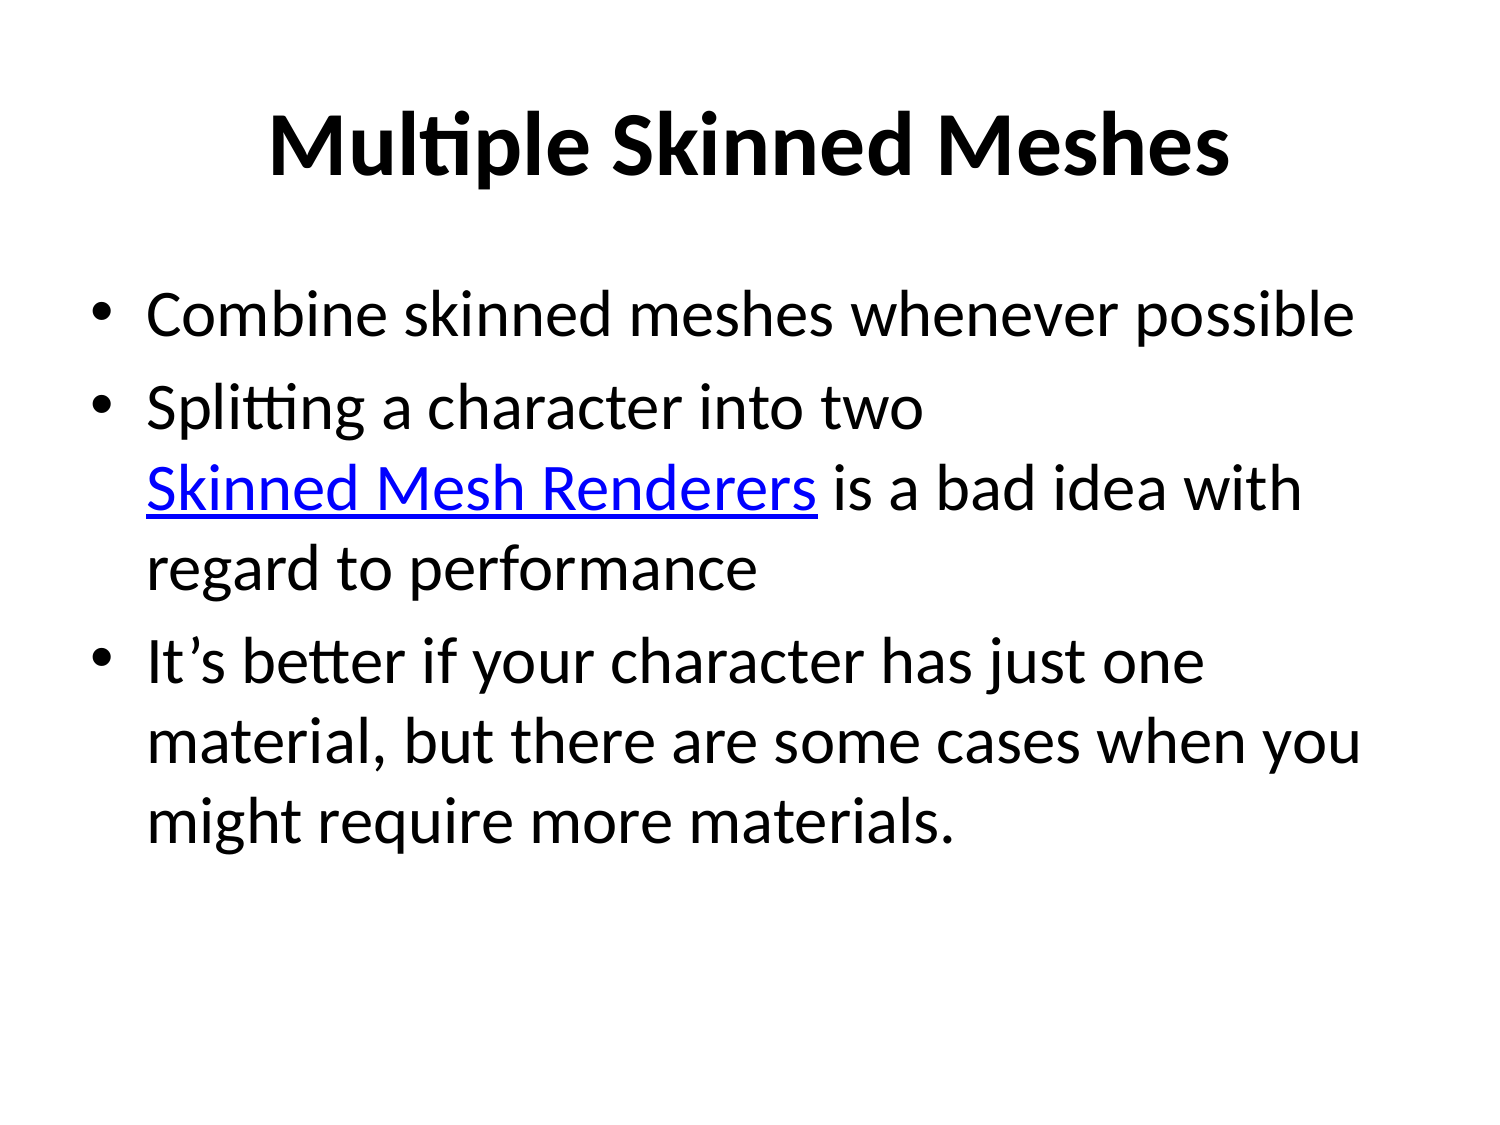

# Multiple Skinned Meshes
Combine skinned meshes whenever possible
Splitting a character into two Skinned Mesh Renderers is a bad idea with regard to performance
It’s better if your character has just one material, but there are some cases when you might require more materials.